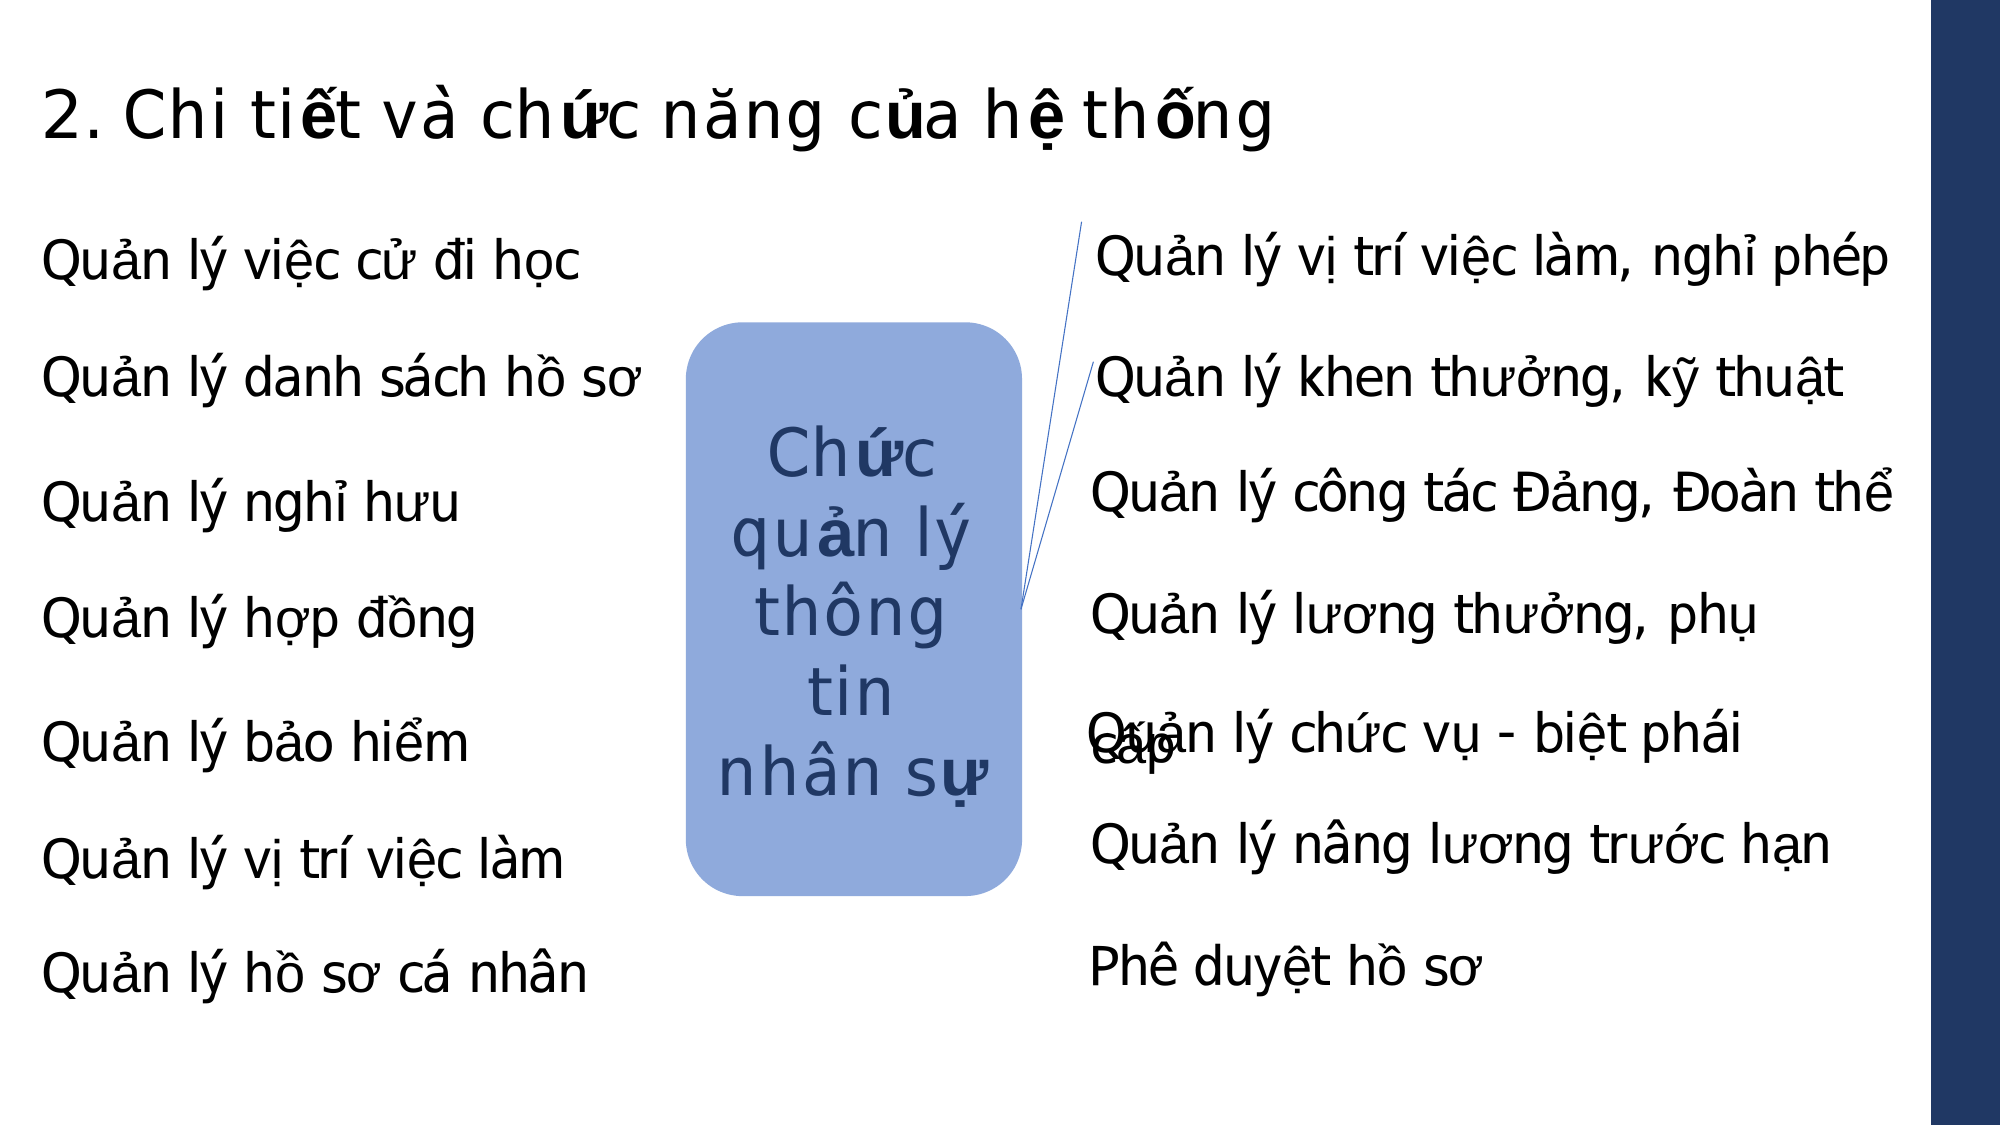

2. Chi tiết và chức năng của hệ thống
Quản lý vị trí việc làm, nghỉ phép
Quản lý việc cử đi học
Quản lý danh sách hồ sơ
Quản lý khen thưởng, kỹ thuật
Chức quản lý thông tin nhân sự
Quản lý công tác Đảng, Đoàn thể
Quản lý nghỉ hưu
Quản lý lương thưởng, phụ cấp
Quản lý hợp đồng
Quản lý chức vụ - biệt phái
Quản lý bảo hiểm
Quản lý nâng lương trước hạn
Quản lý vị trí việc làm
Phê duyệt hồ sơ
Quản lý hồ sơ cá nhân